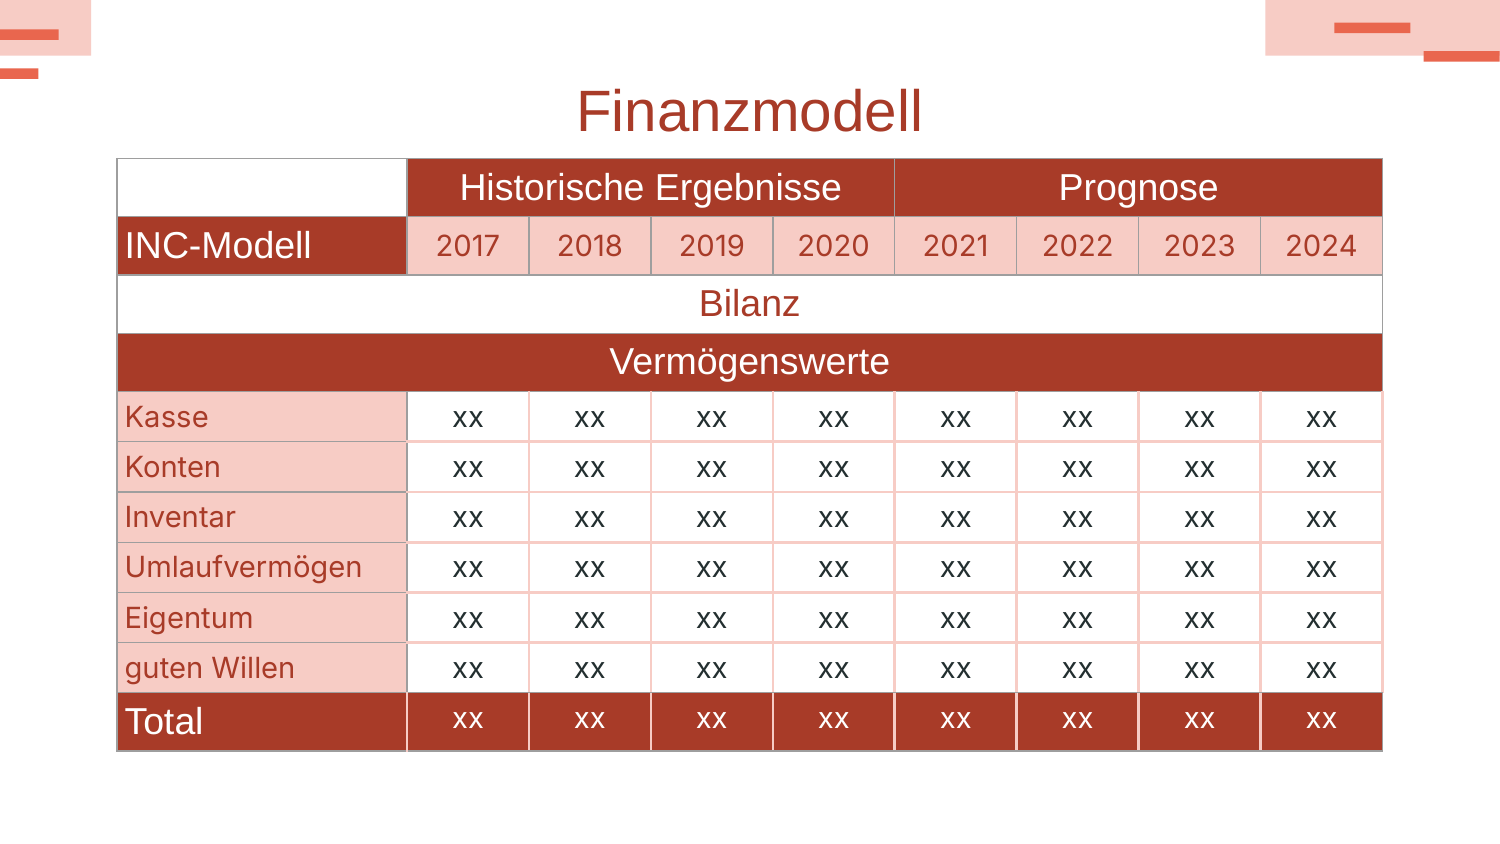

# Finanzmodell
|  | Historische Ergebnisse |  |  |  | Prognose |  |  |  |
| --- | --- | --- | --- | --- | --- | --- | --- | --- |
| INC-Modell | 2017 | 2018 | 2019 | 2020 | 2021 | 2022 | 2023 | 2024 |
| Bilanz |  |  |  |  |  |  |  |  |
| Vermögenswerte |  |  |  |  |  |  |  |  |
| Kasse | xx | xx | xx | xx | xx | xx | xx | xx |
| Konten | xx | xx | xx | xx | xx | xx | xx | xx |
| Inventar | xx | xx | xx | xx | xx | xx | xx | xx |
| Umlaufvermögen | xx | xx | xx | xx | xx | xx | xx | xx |
| Eigentum | xx | xx | xx | xx | xx | xx | xx | xx |
| guten Willen | xx | xx | xx | xx | xx | xx | xx | xx |
| Total | xx | xx | xx | xx | xx | xx | xx | xx |